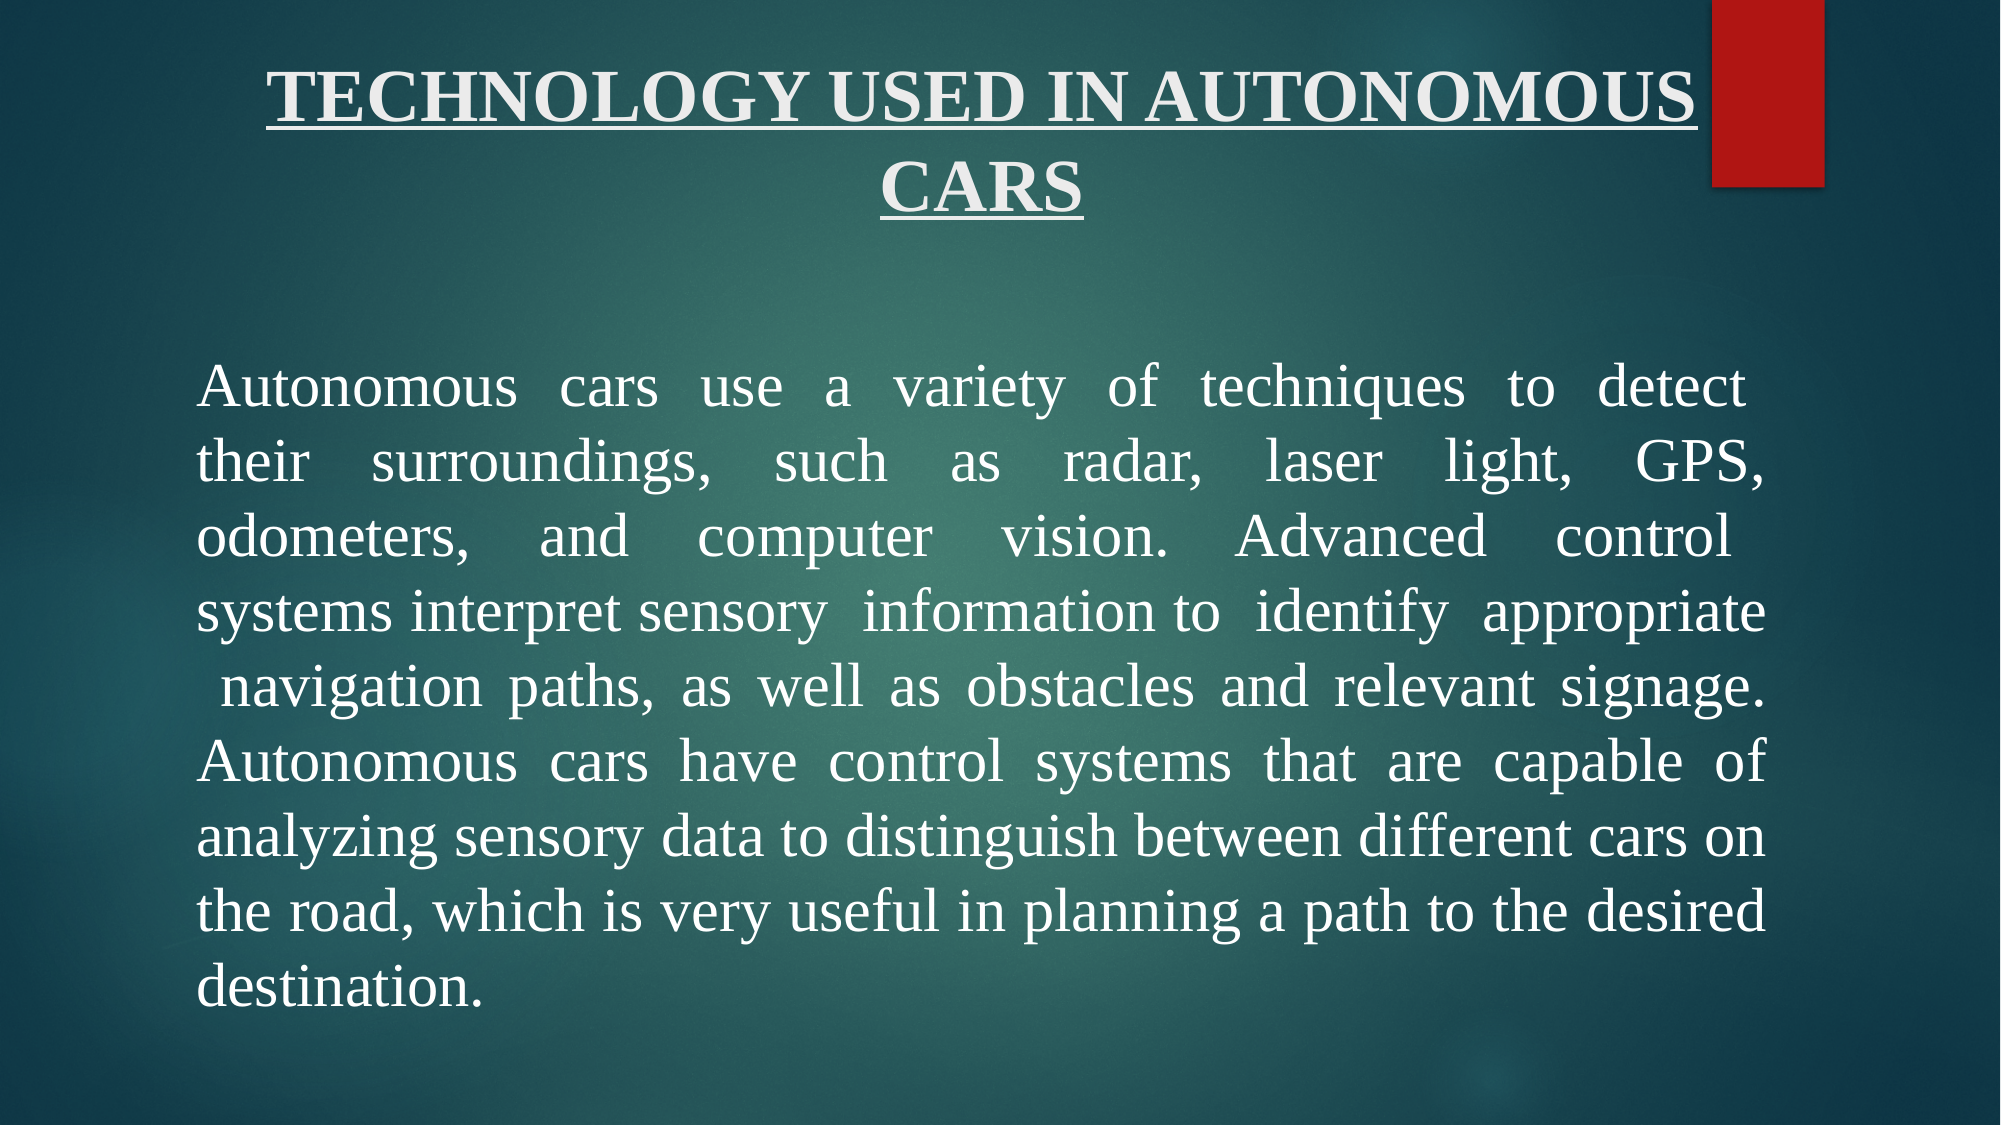

# TECHNOLOGY USED IN AUTONOMOUS CARS
Autonomous  cars  use  a  variety  of  techniques  to  detect  their  surroundings,  such  as  radar,  laser  light,  GPS, odometers,  and  computer  vision.  Advanced  control  systems interpret sensory  information to  identify  appropriate  navigation paths, as well as obstacles and relevant signage. Autonomous cars have control systems that are capable of analyzing sensory data to distinguish between different cars on the road, which is very useful in planning a path to the desired destination.